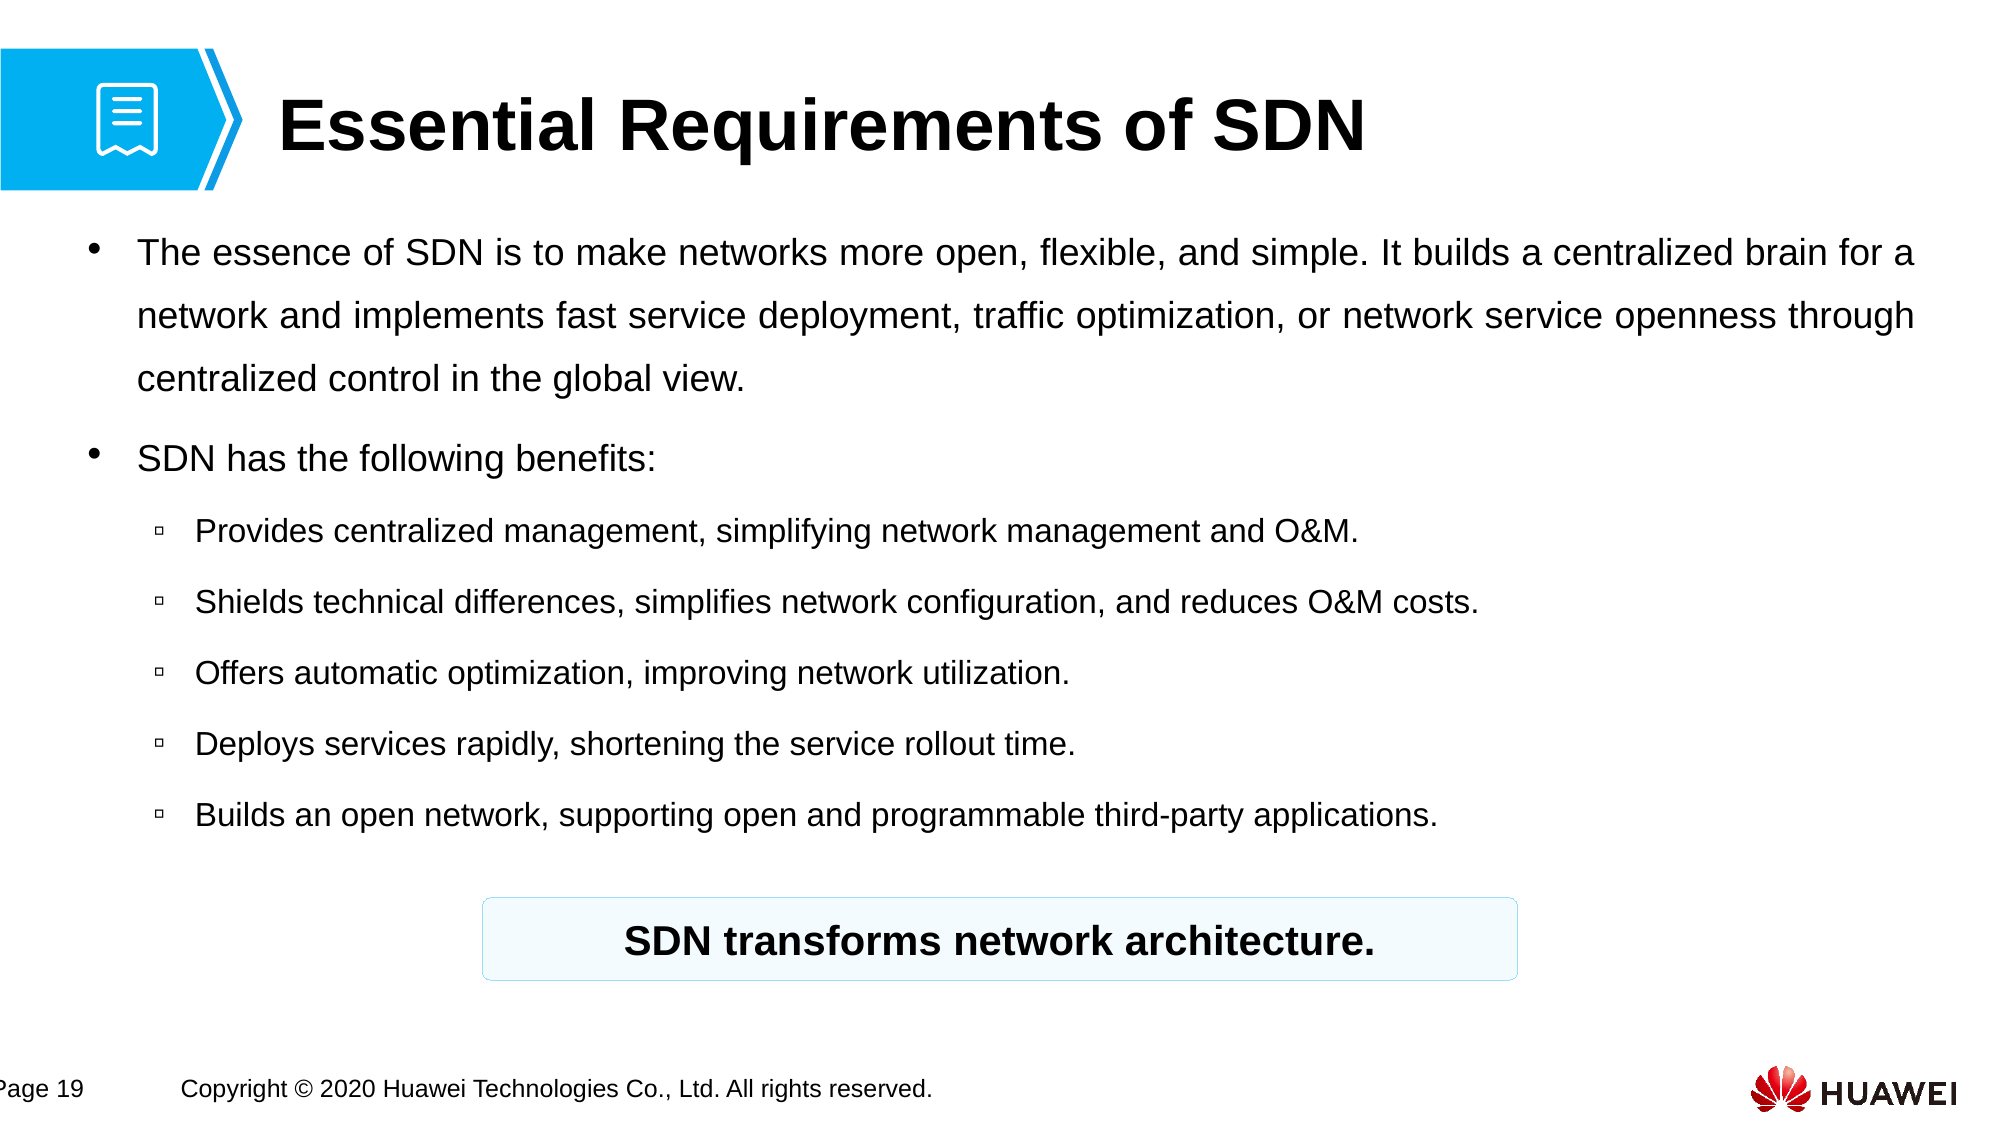

# Essential Requirements of SDN
The essence of SDN is to make networks more open, flexible, and simple. It builds a centralized brain for a network and implements fast service deployment, traffic optimization, or network service openness through centralized control in the global view.
SDN has the following benefits:
Provides centralized management, simplifying network management and O&M.
Shields technical differences, simplifies network configuration, and reduces O&M costs.
Offers automatic optimization, improving network utilization.
Deploys services rapidly, shortening the service rollout time.
Builds an open network, supporting open and programmable third-party applications.

SDN transforms network architecture.